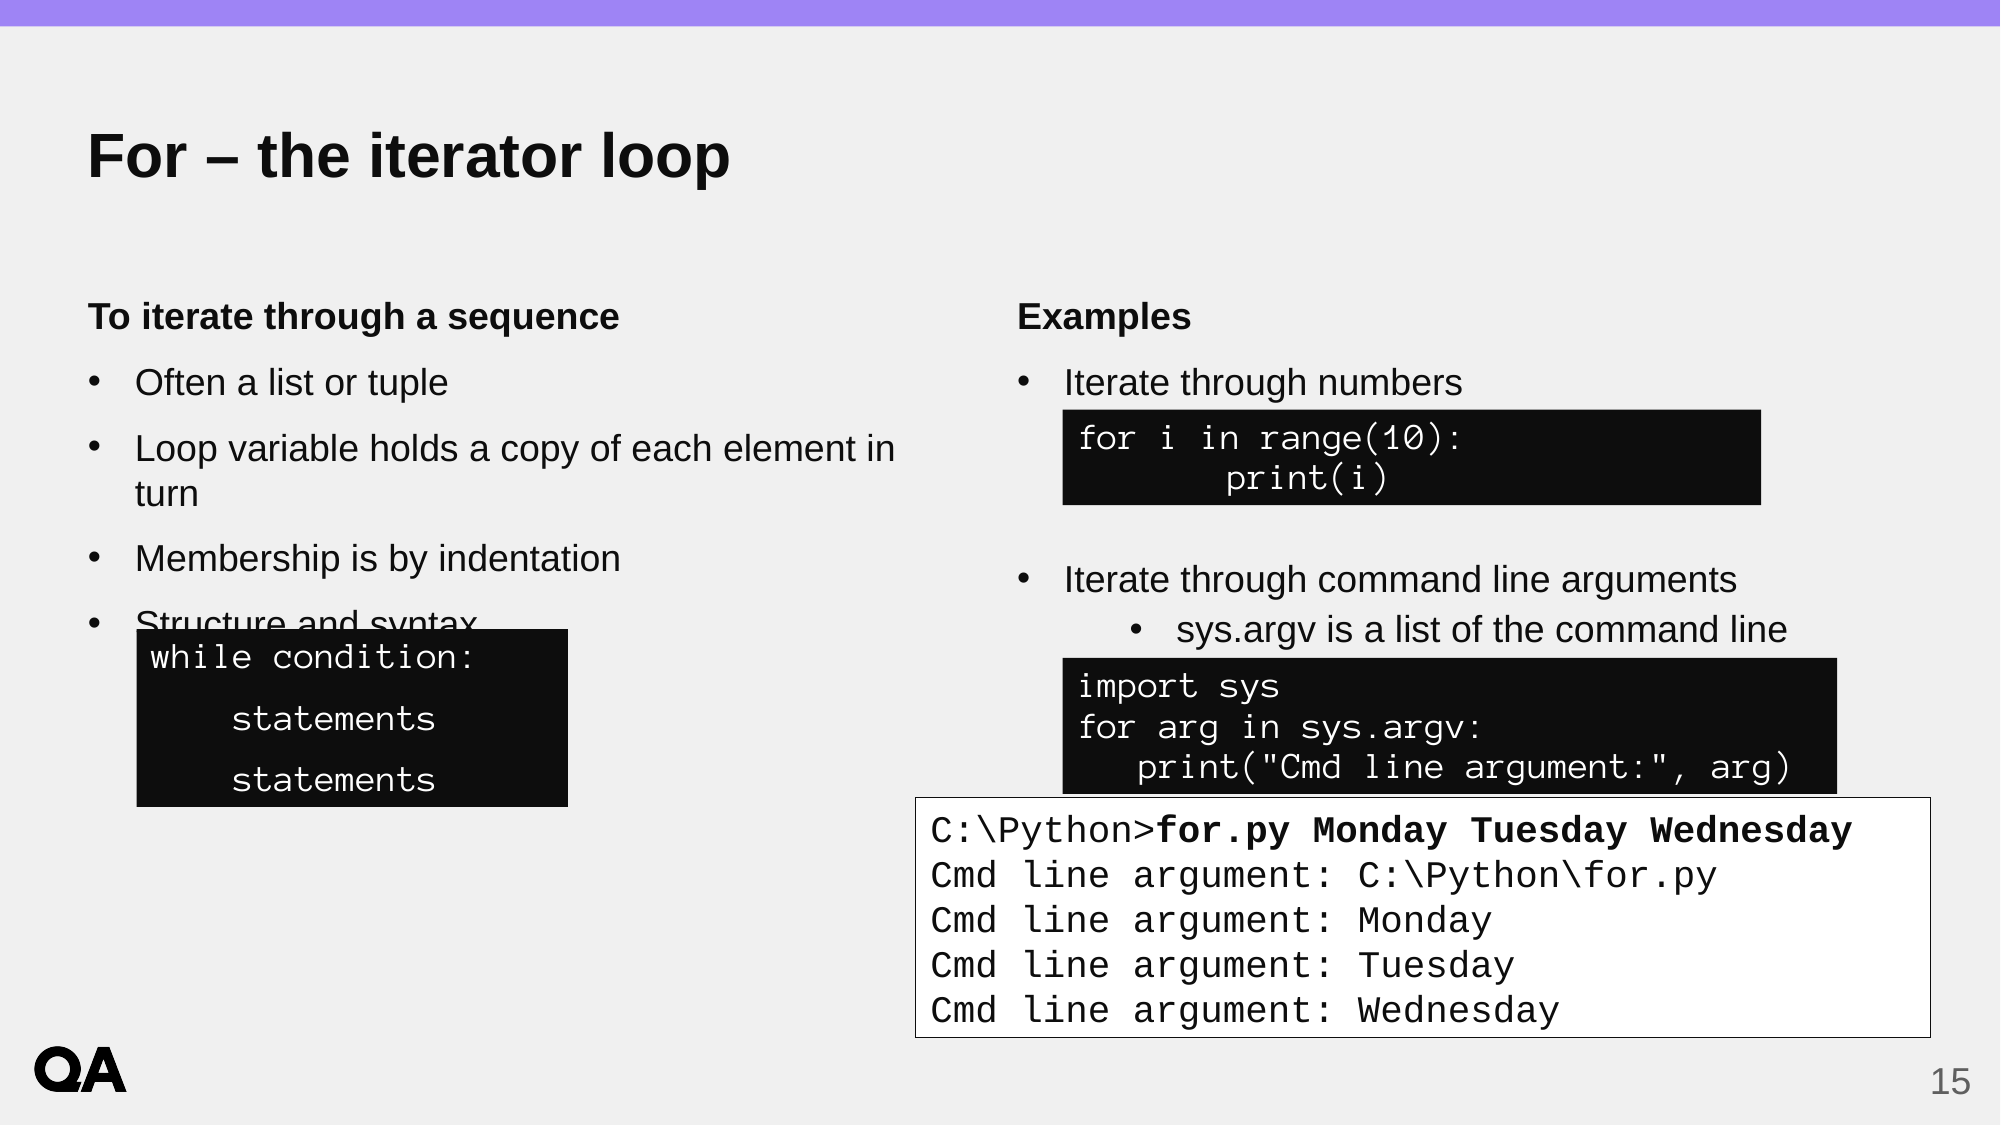

# For – the iterator loop
To iterate through a sequence
Often a list or tuple
Loop variable holds a copy of each element in turn
Membership is by indentation
Structure and syntax

Examples
Iterate through numbers

Iterate through command line arguments
sys.argv is a list of the command line arguments

for i in range(10):
	print(i)
while condition:
    statements
    statements
import sys
for arg in sys.argv:
   print("Cmd line argument:", arg)
C:\Python>for.py Monday Tuesday Wednesday
Cmd line argument: C:\Python\for.py
Cmd line argument: Monday
Cmd line argument: Tuesday
Cmd line argument: Wednesday
15